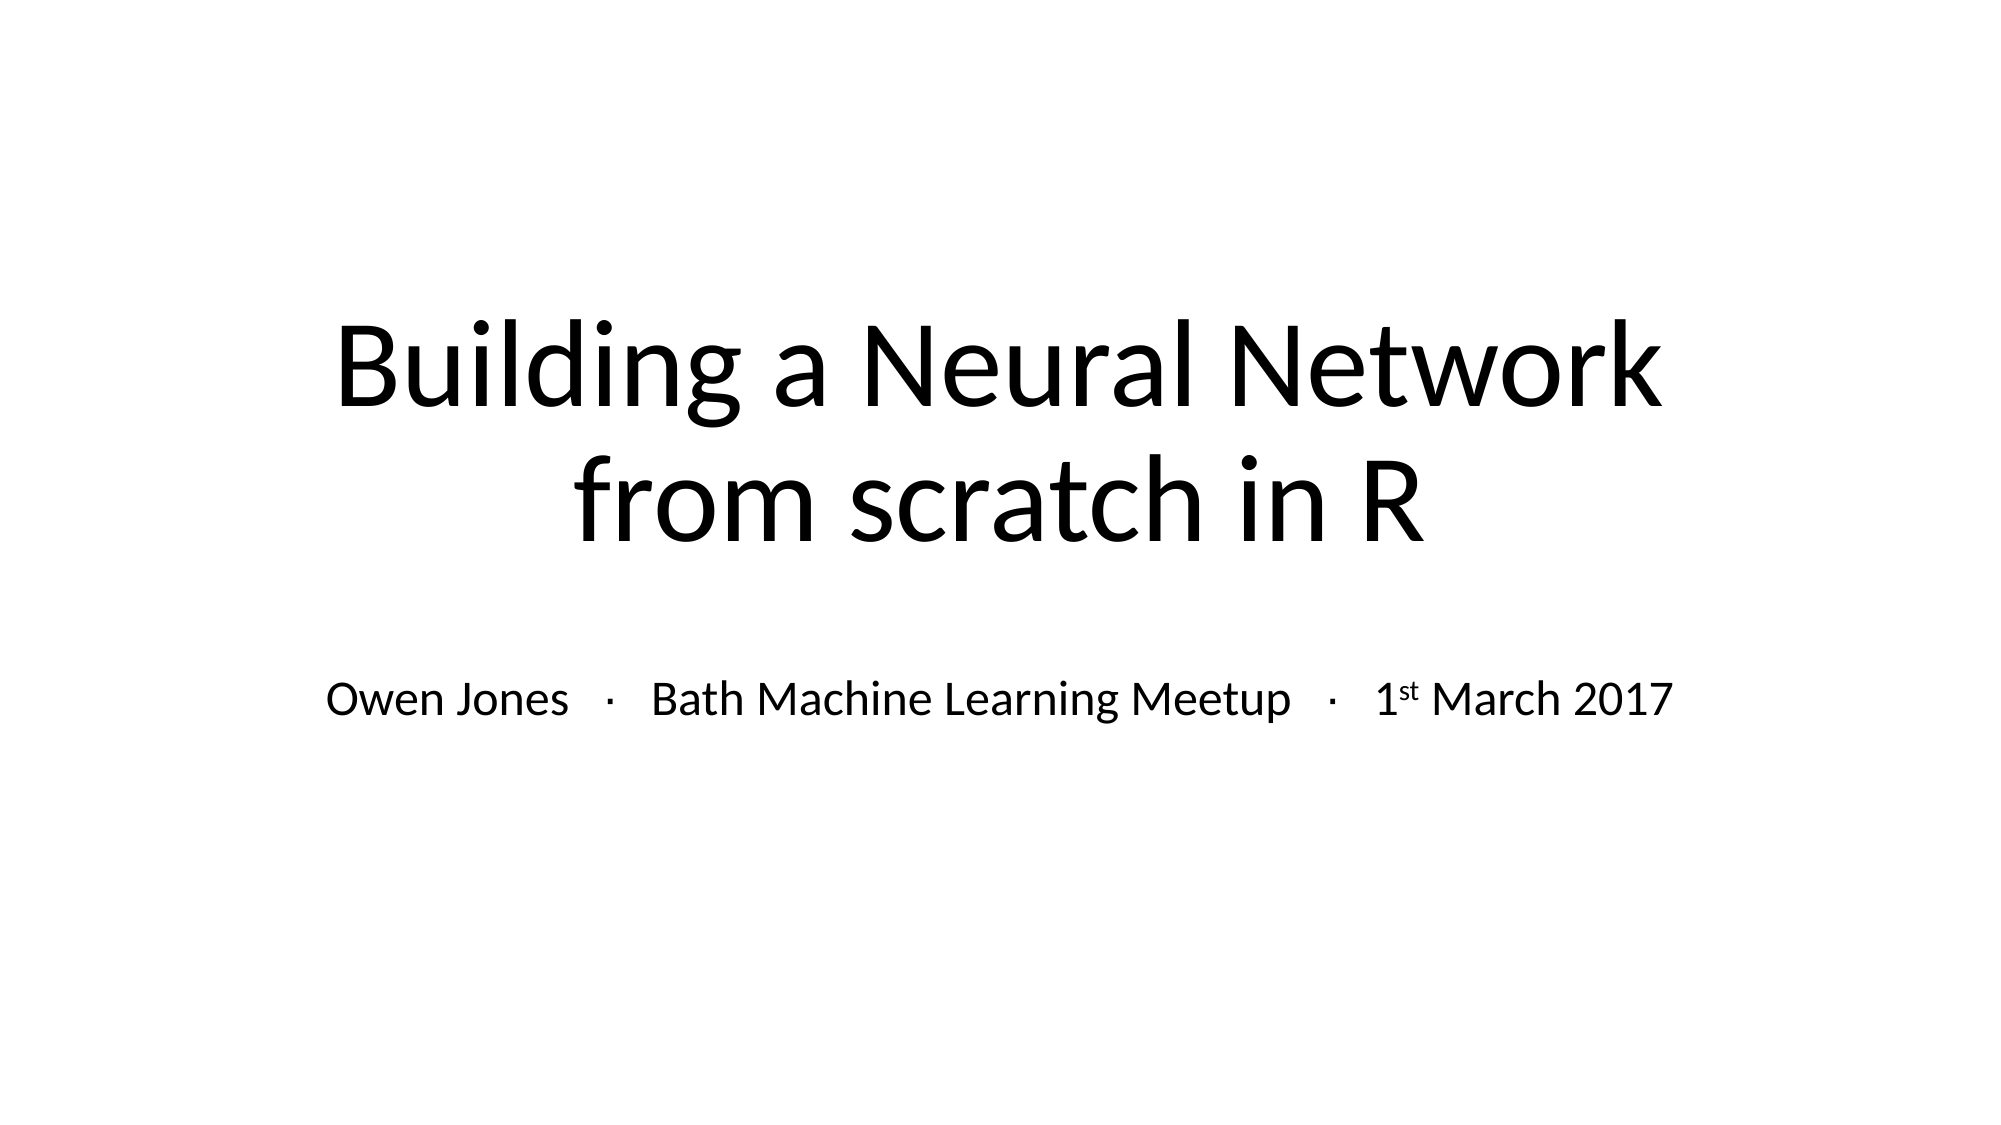

# Building a Neural Network from scratch in R
Owen Jones   ∙   Bath Machine Learning Meetup   ∙   1st March 2017